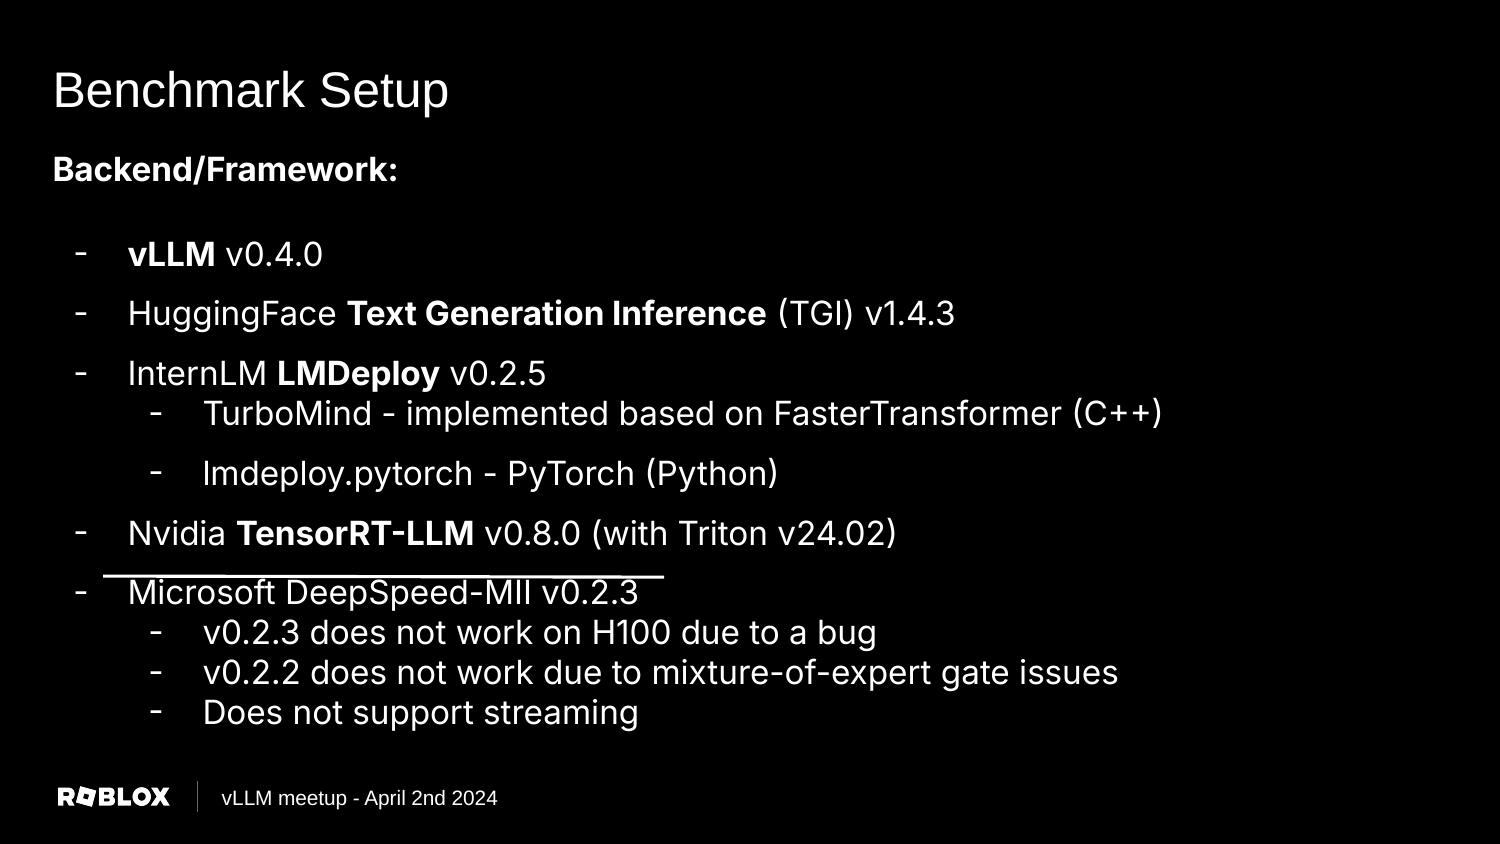

Benchmark Setup
Backend/Framework:
vLLM v0.4.0
HuggingFace Text Generation Inference (TGI) v1.4.3
InternLM LMDeploy v0.2.5
TurboMind - implemented based on FasterTransformer (C++)
lmdeploy.pytorch - PyTorch (Python)
Nvidia TensorRT-LLM v0.8.0 (with Triton v24.02)
Microsoft DeepSpeed-MII v0.2.3
v0.2.3 does not work on H100 due to a bug
v0.2.2 does not work due to mixture-of-expert gate issues
Does not support streaming
vLLM meetup - April 2nd 2024